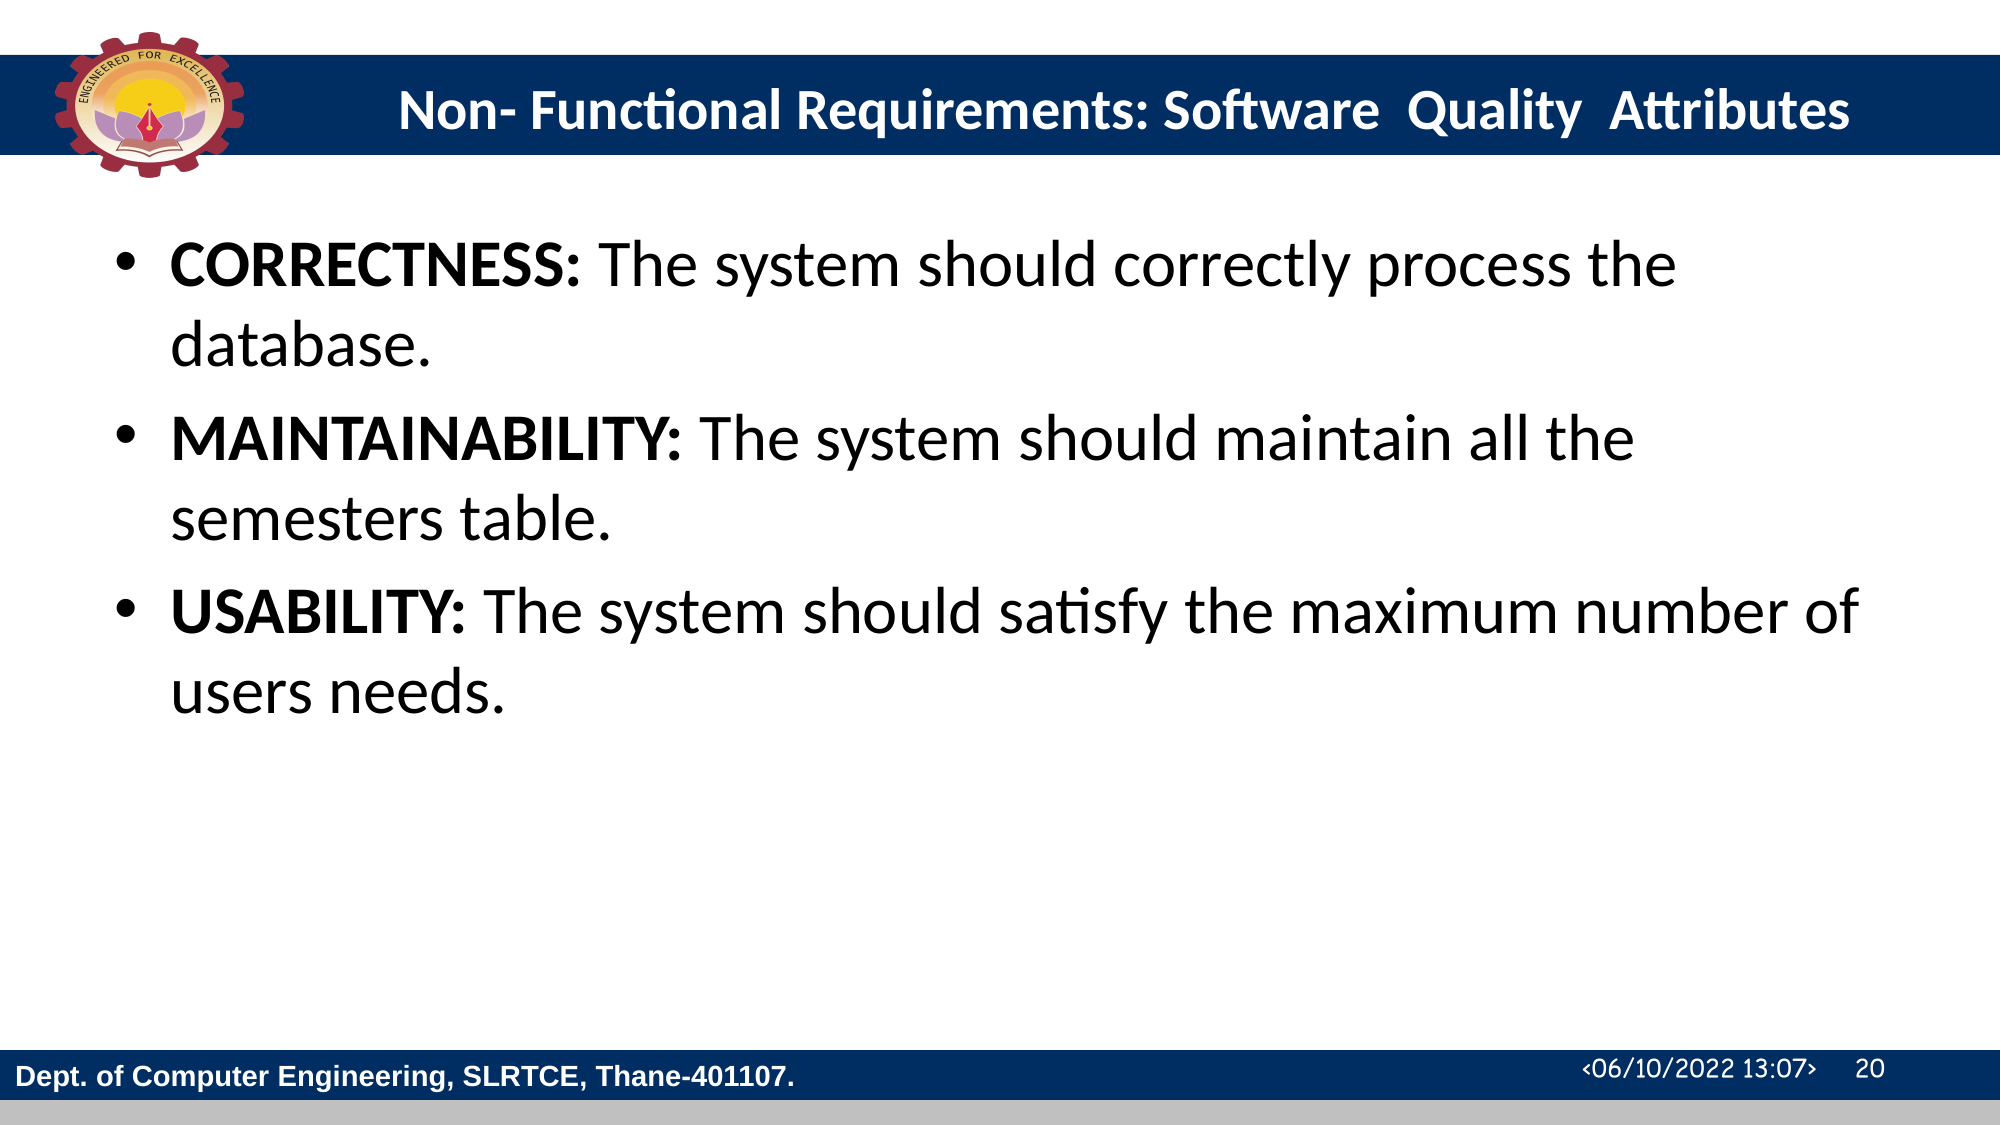

# Non- Functional Requirements: Software  Quality  Attributes
CORRECTNESS: The system should correctly process the database.
MAINTAINABILITY: The system should maintain all the semesters table.
USABILITY: The system should satisfy the maximum number of users needs.

<06/10/2022 13:07>     20